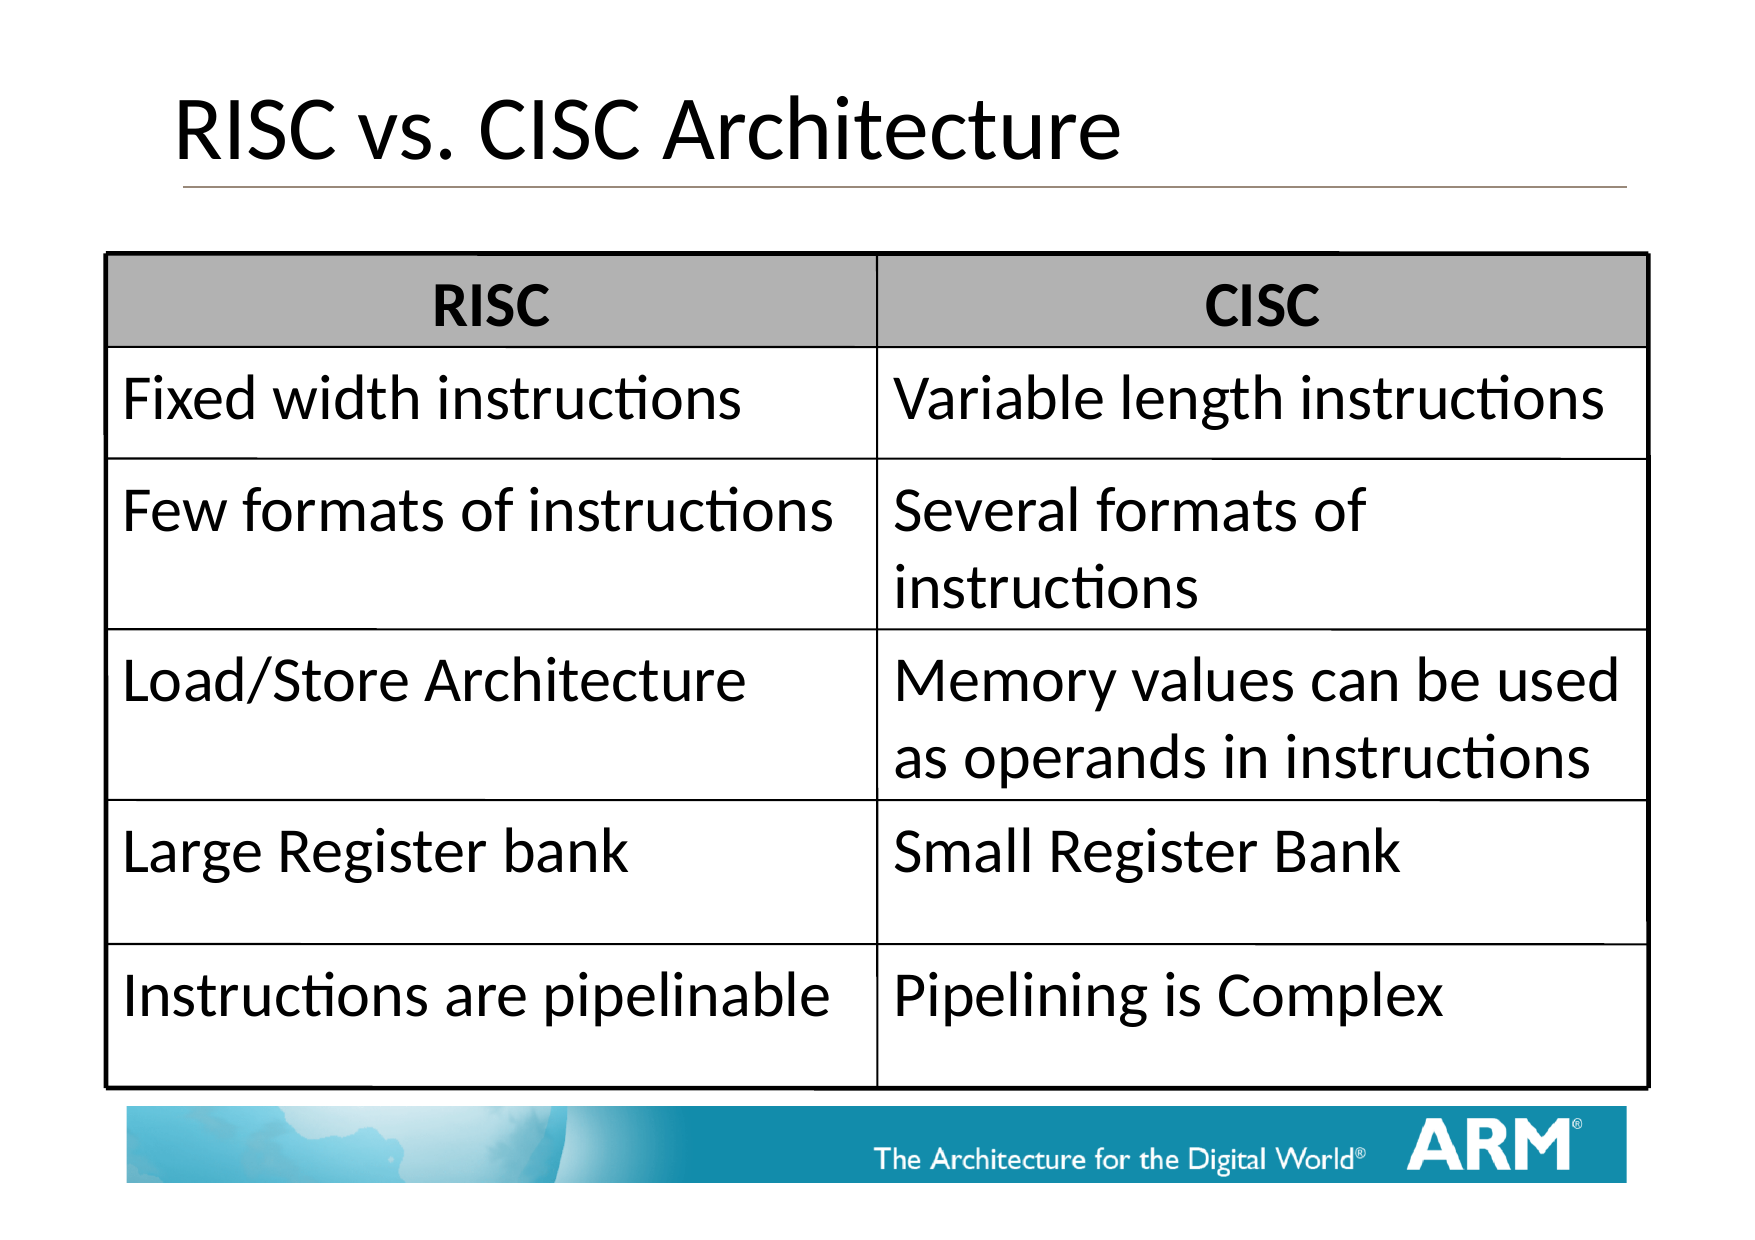

# RISC vs. CISC Architecture
RISC

CISC

Fixed width instructions

Variable length instructions
Few formats of instructions

Several formats of instructions
Load/Store Architecture

Memory values can be used as operands in instructions
Large Register bank

Small Register Bank
Instructions are pipelinable

Pipelining is Complex